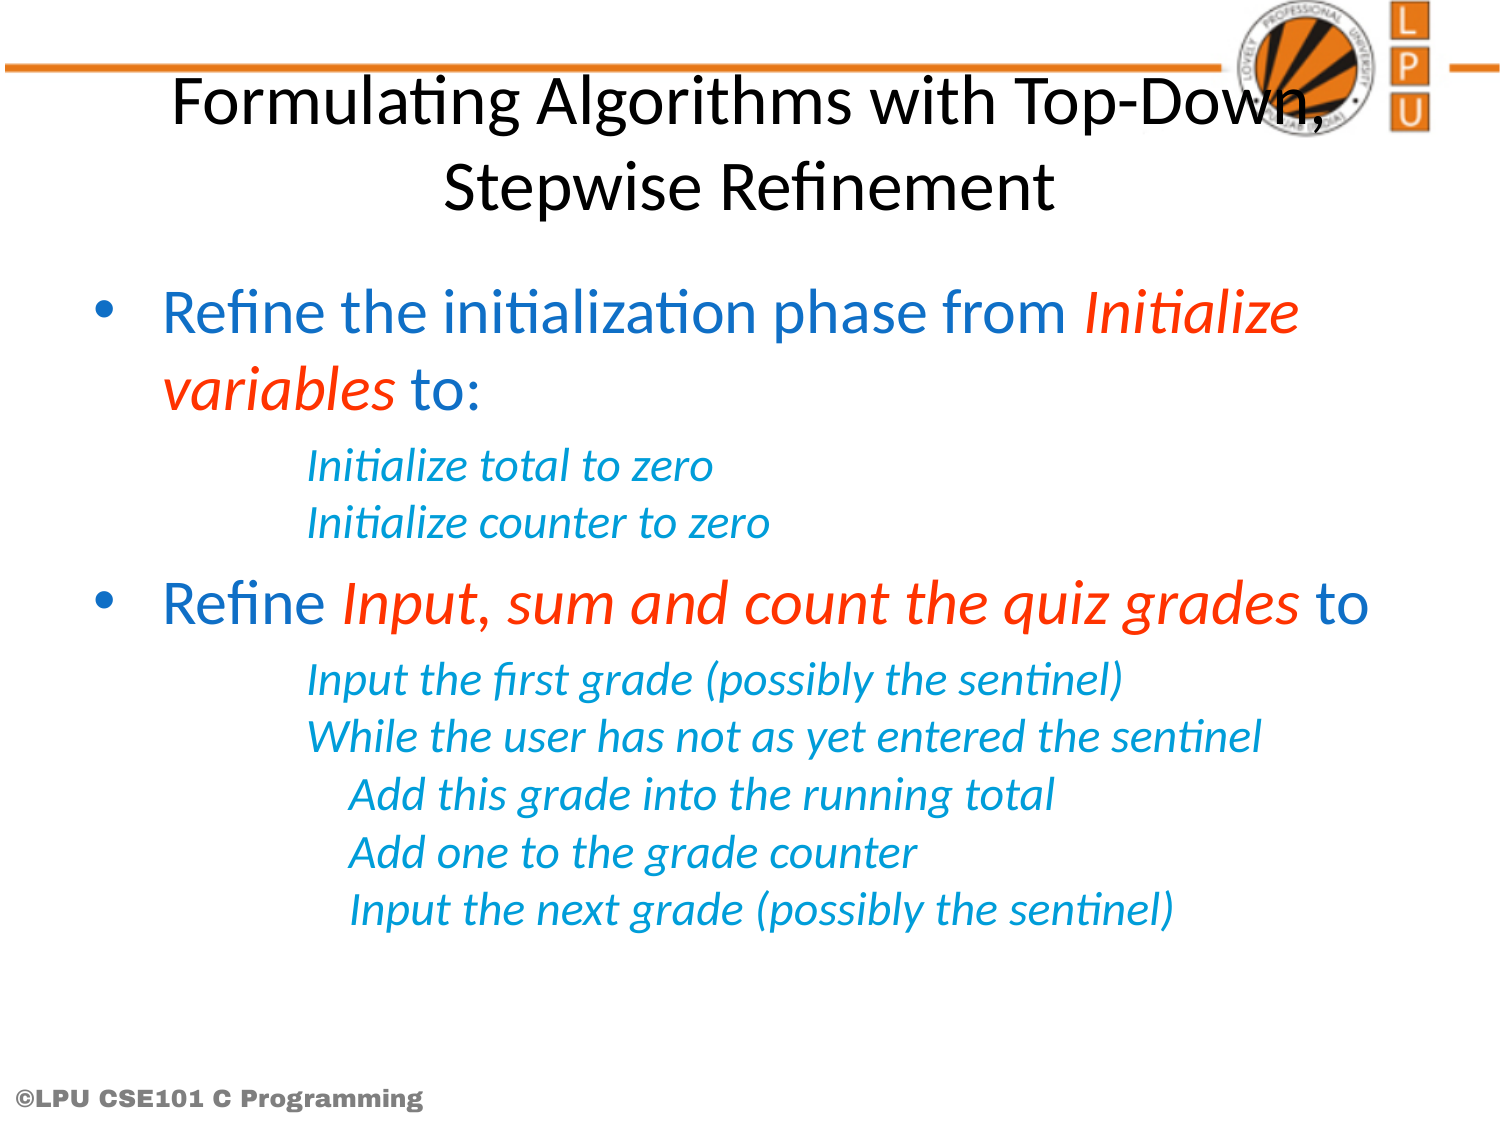

# Formulating Algorithms with Top-Down, Stepwise Refinement
Refine the initialization phase from Initialize variables to:
	Initialize total to zero
Initialize counter to zero
Refine Input, sum and count the quiz grades to
	Input the first grade (possibly the sentinel)
While the user has not as yet entered the sentinel
    Add this grade into the running total
    Add one to the grade counter
    Input the next grade (possibly the sentinel)